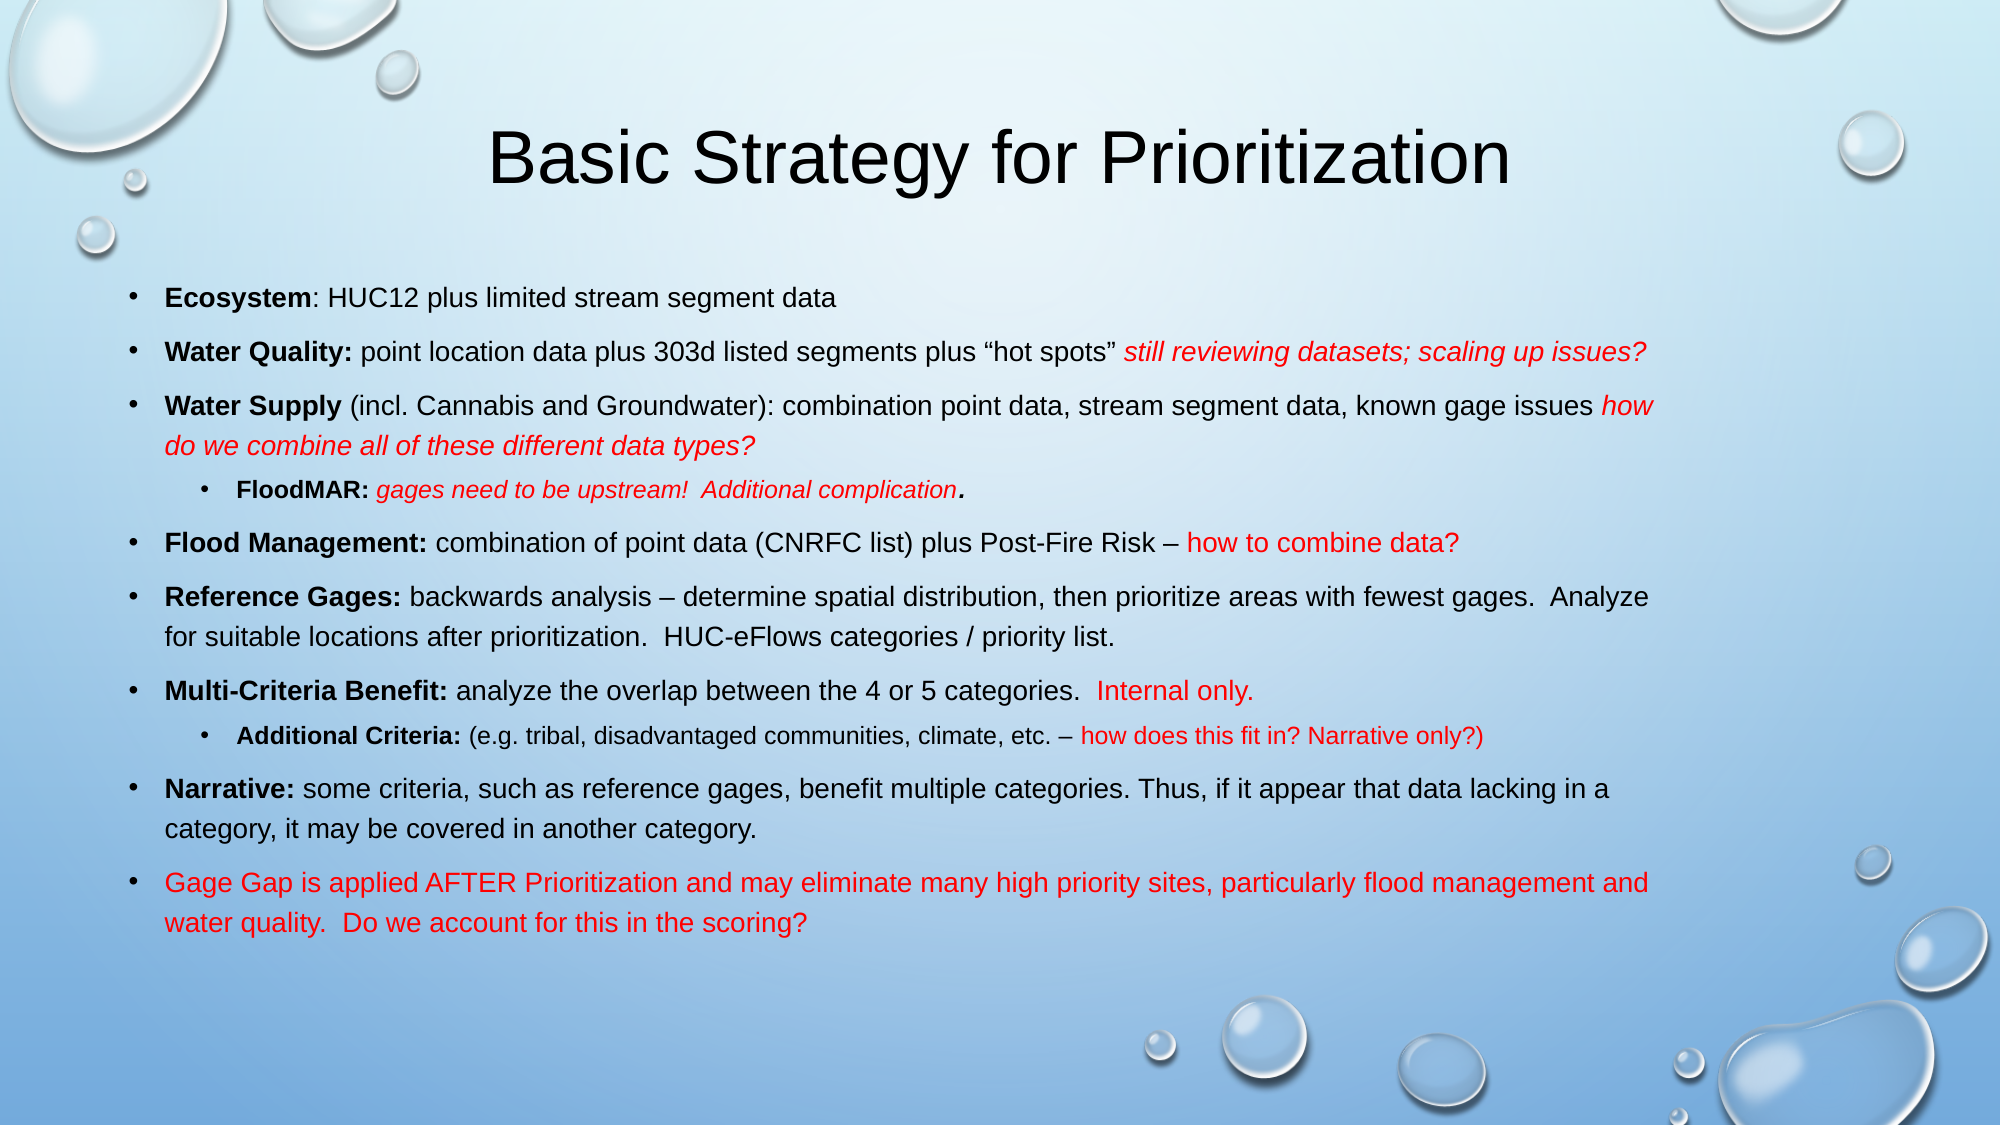

# Basic Strategy for Prioritization
Ecosystem: HUC12 plus limited stream segment data
Water Quality: point location data plus 303d listed segments plus “hot spots” still reviewing datasets; scaling up issues?
Water Supply (incl. Cannabis and Groundwater): combination point data, stream segment data, known gage issues how do we combine all of these different data types?
FloodMAR: gages need to be upstream!  Additional complication.
Flood Management: combination of point data (CNRFC list) plus Post-Fire Risk – how to combine data?
Reference Gages: backwards analysis – determine spatial distribution, then prioritize areas with fewest gages.  Analyze for suitable locations after prioritization.  HUC-eFlows categories / priority list.
Multi-Criteria Benefit: analyze the overlap between the 4 or 5 categories.  Internal only.
Additional Criteria: (e.g. tribal, disadvantaged communities, climate, etc. – how does this fit in? Narrative only?)
Narrative: some criteria, such as reference gages, benefit multiple categories. Thus, if it appear that data lacking in a category, it may be covered in another category.
Gage Gap is applied AFTER Prioritization and may eliminate many high priority sites, particularly flood management and water quality.  Do we account for this in the scoring?